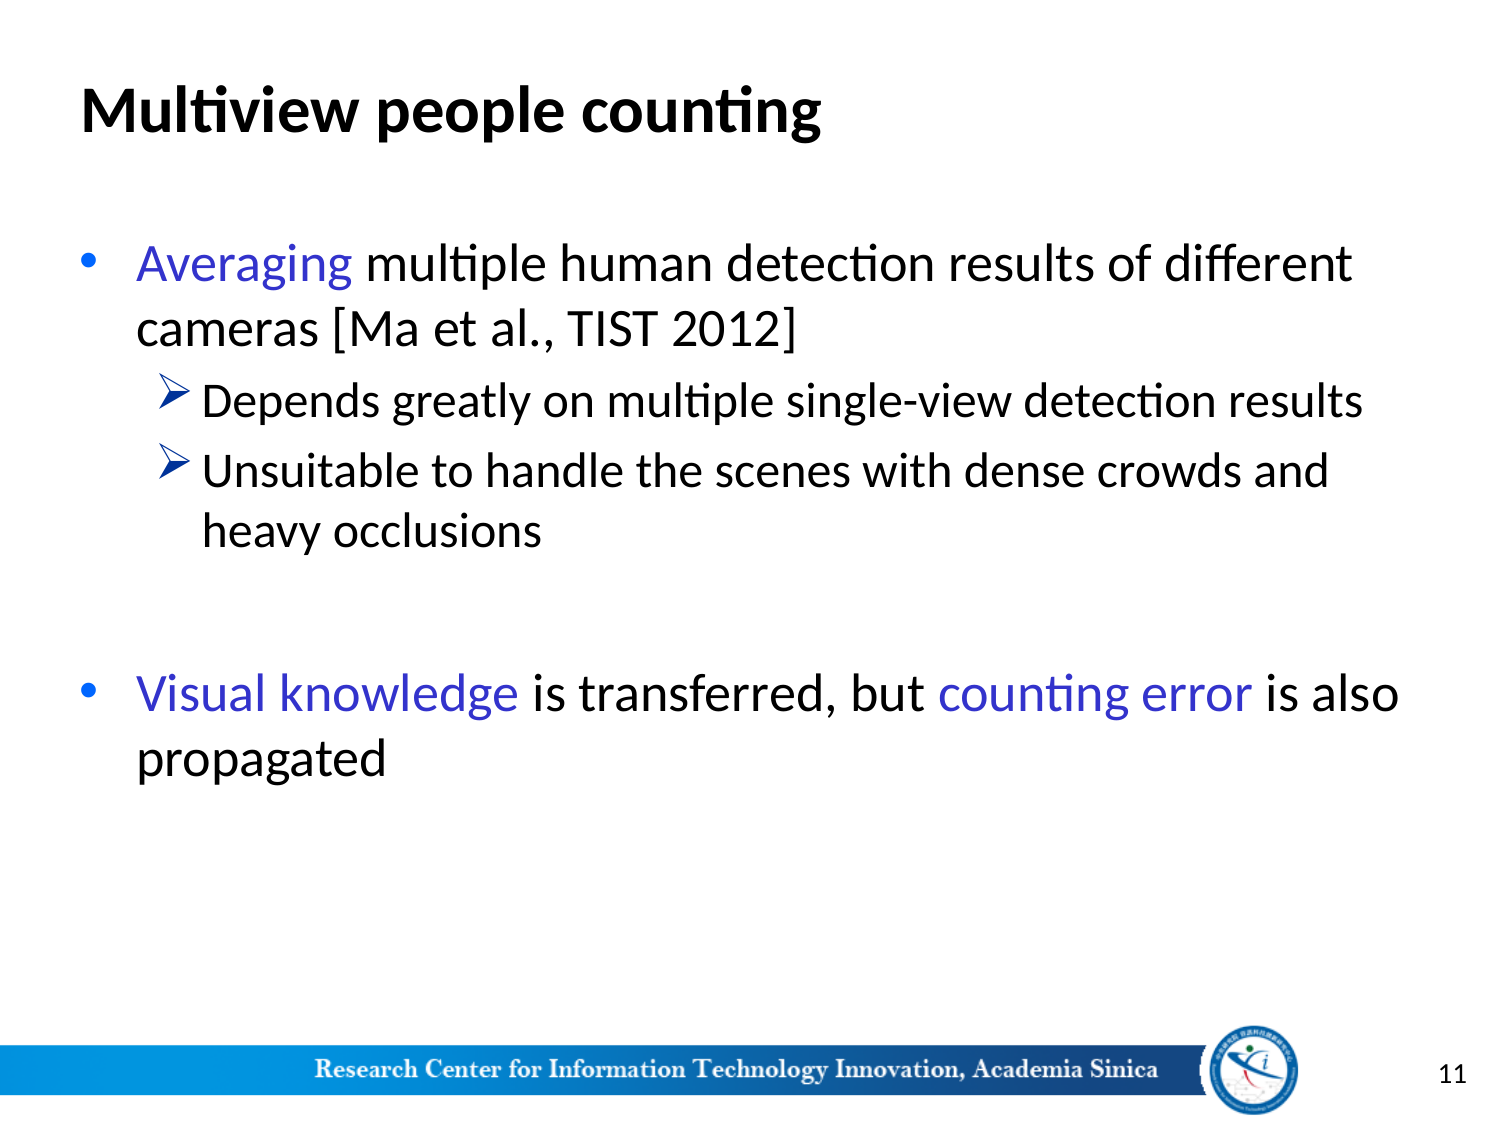

# Multiview people counting
Averaging multiple human detection results of different cameras [Ma et al., TIST 2012]
Depends greatly on multiple single-view detection results
Unsuitable to handle the scenes with dense crowds and heavy occlusions

Visual knowledge is transferred, but counting error is also propagated
11